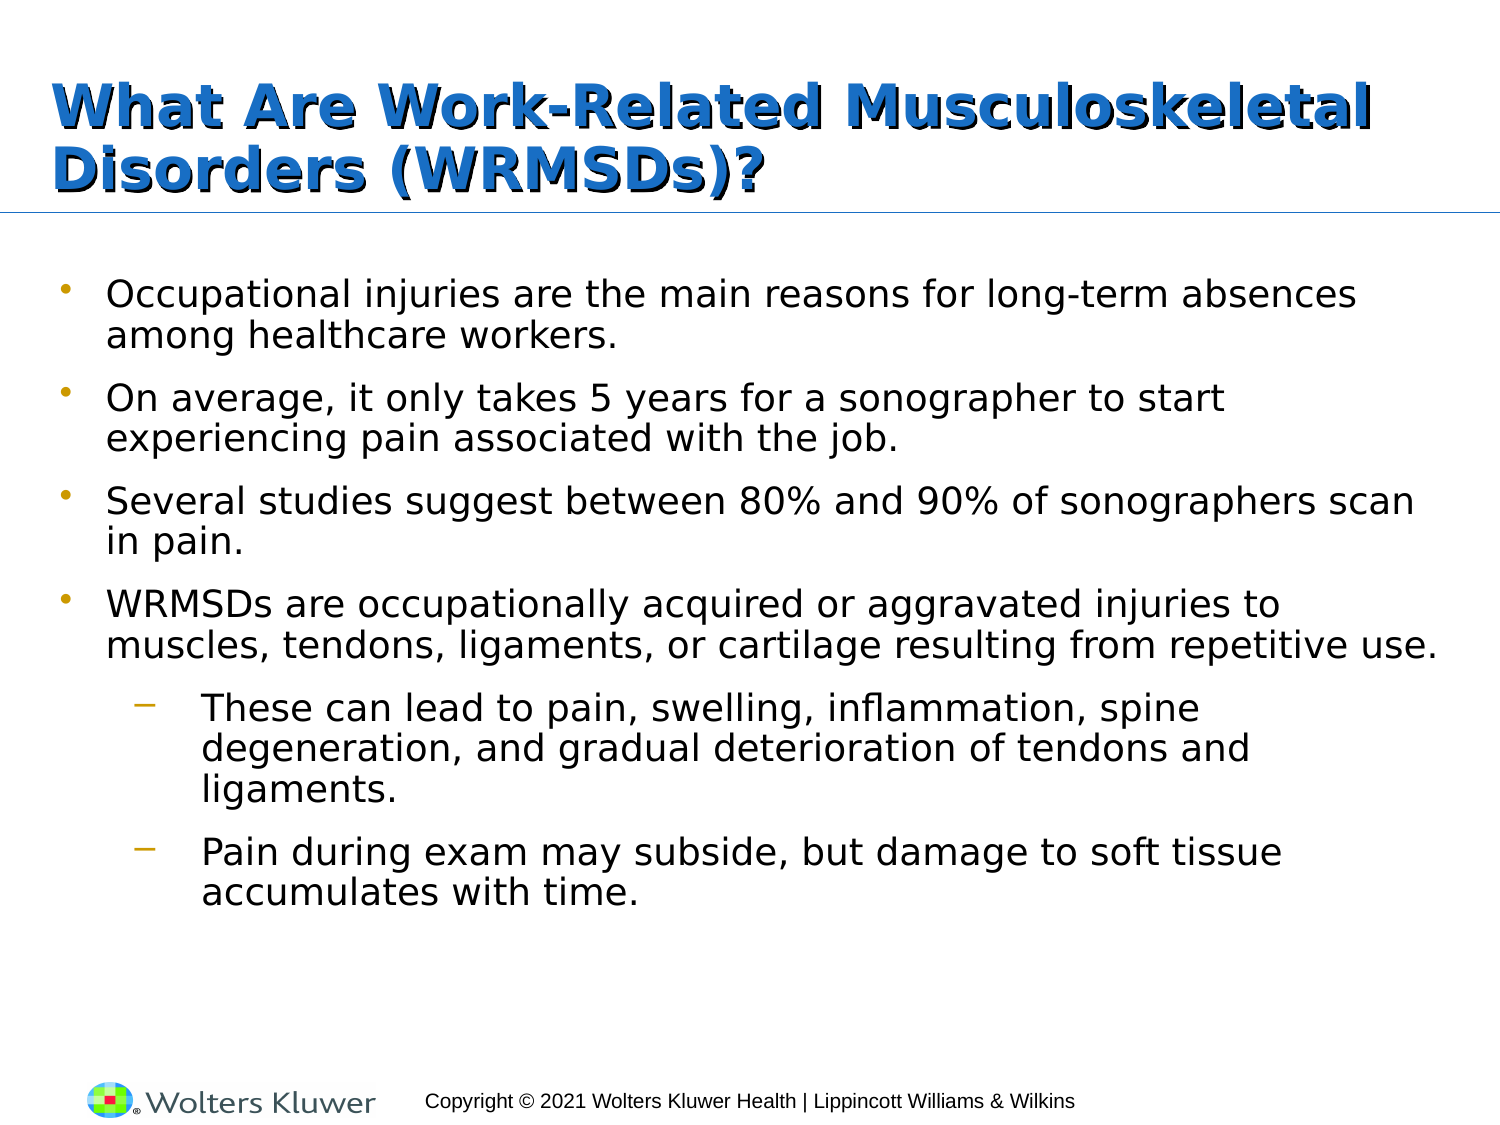

# What Are Work-Related Musculoskeletal Disorders (WRMSDs)?
Occupational injuries are the main reasons for long-term absences among healthcare workers.
On average, it only takes 5 years for a sonographer to start experiencing pain associated with the job.
Several studies suggest between 80% and 90% of sonographers scan in pain.
WRMSDs are occupationally acquired or aggravated injuries to muscles, tendons, ligaments, or cartilage resulting from repetitive use.
These can lead to pain, swelling, inflammation, spine degeneration, and gradual deterioration of tendons and ligaments.
Pain during exam may subside, but damage to soft tissue accumulates with time.